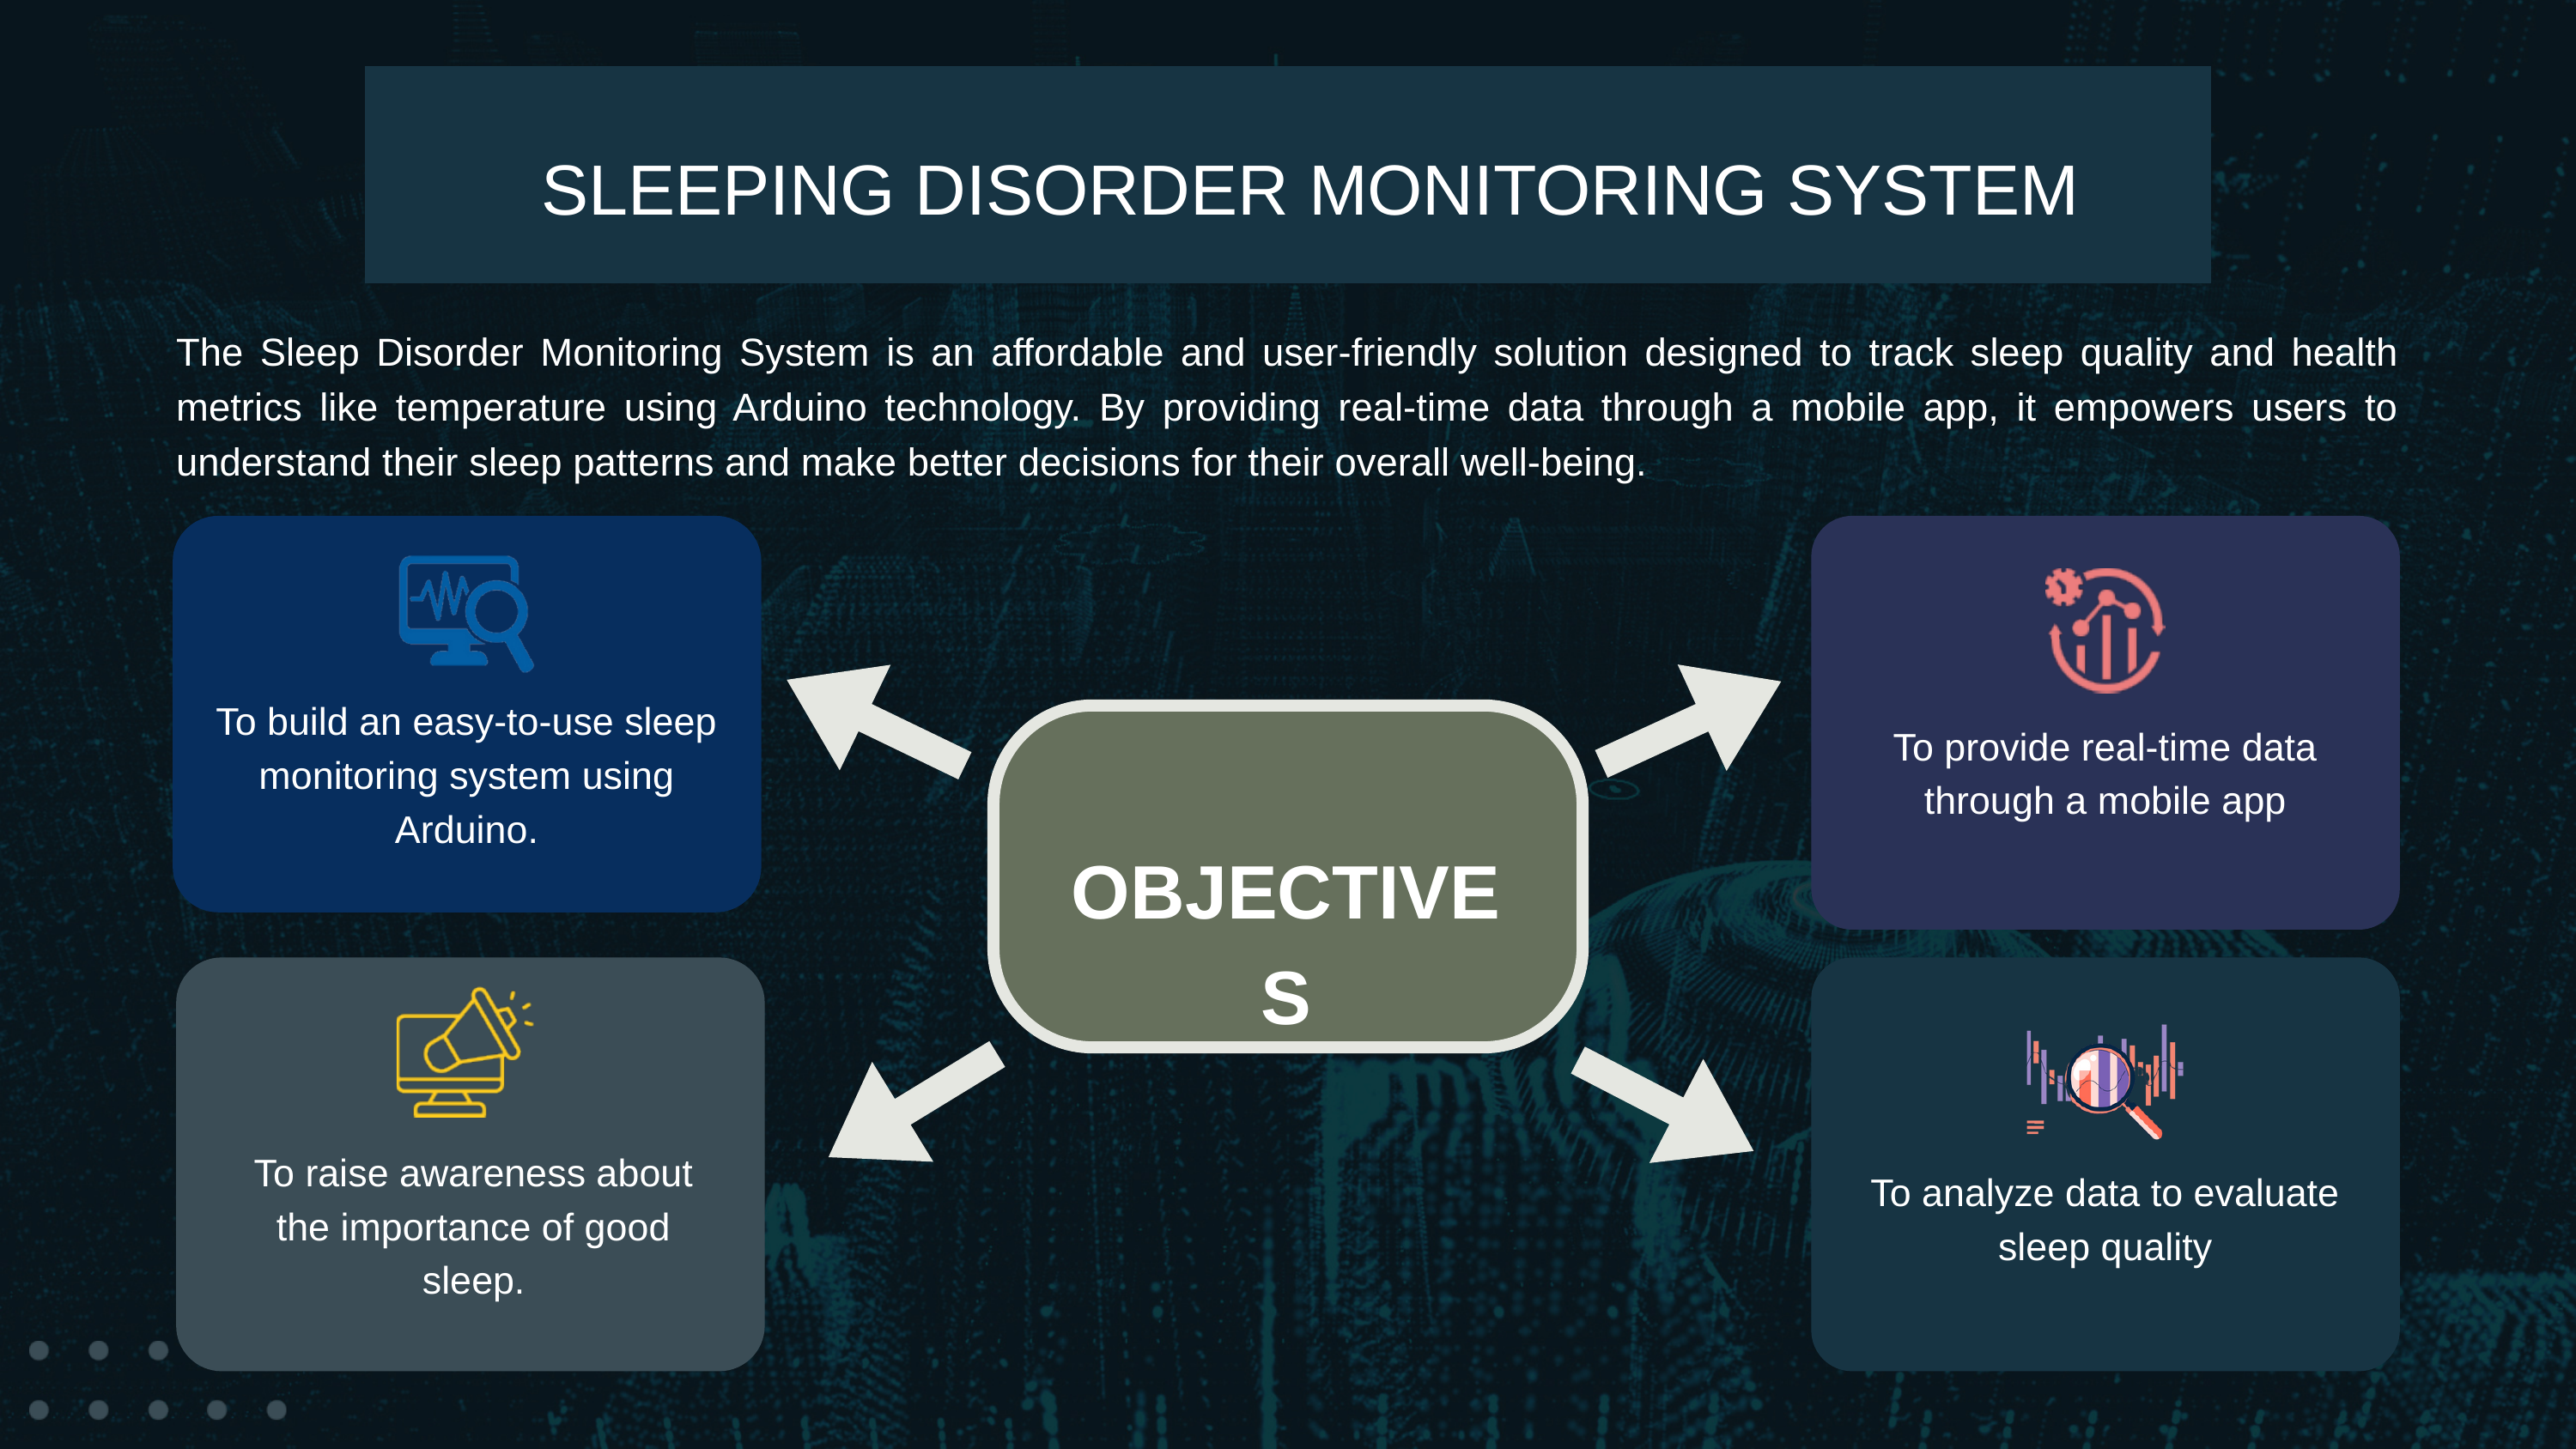

SLEEPING DISORDER MONITORING SYSTEM

The Sleep Disorder Monitoring System is an affordable and user-friendly solution designed to track sleep quality and health metrics like temperature using Arduino technology. By providing real-time data through a mobile app, it empowers users to understand their sleep patterns and make better decisions for their overall well-being.

To build an easy-to-use sleep monitoring system using Arduino.

To provide real-time data through a mobile app

OBJECTIVES

To raise awareness about the importance of good sleep.

To analyze data to evaluate sleep quality